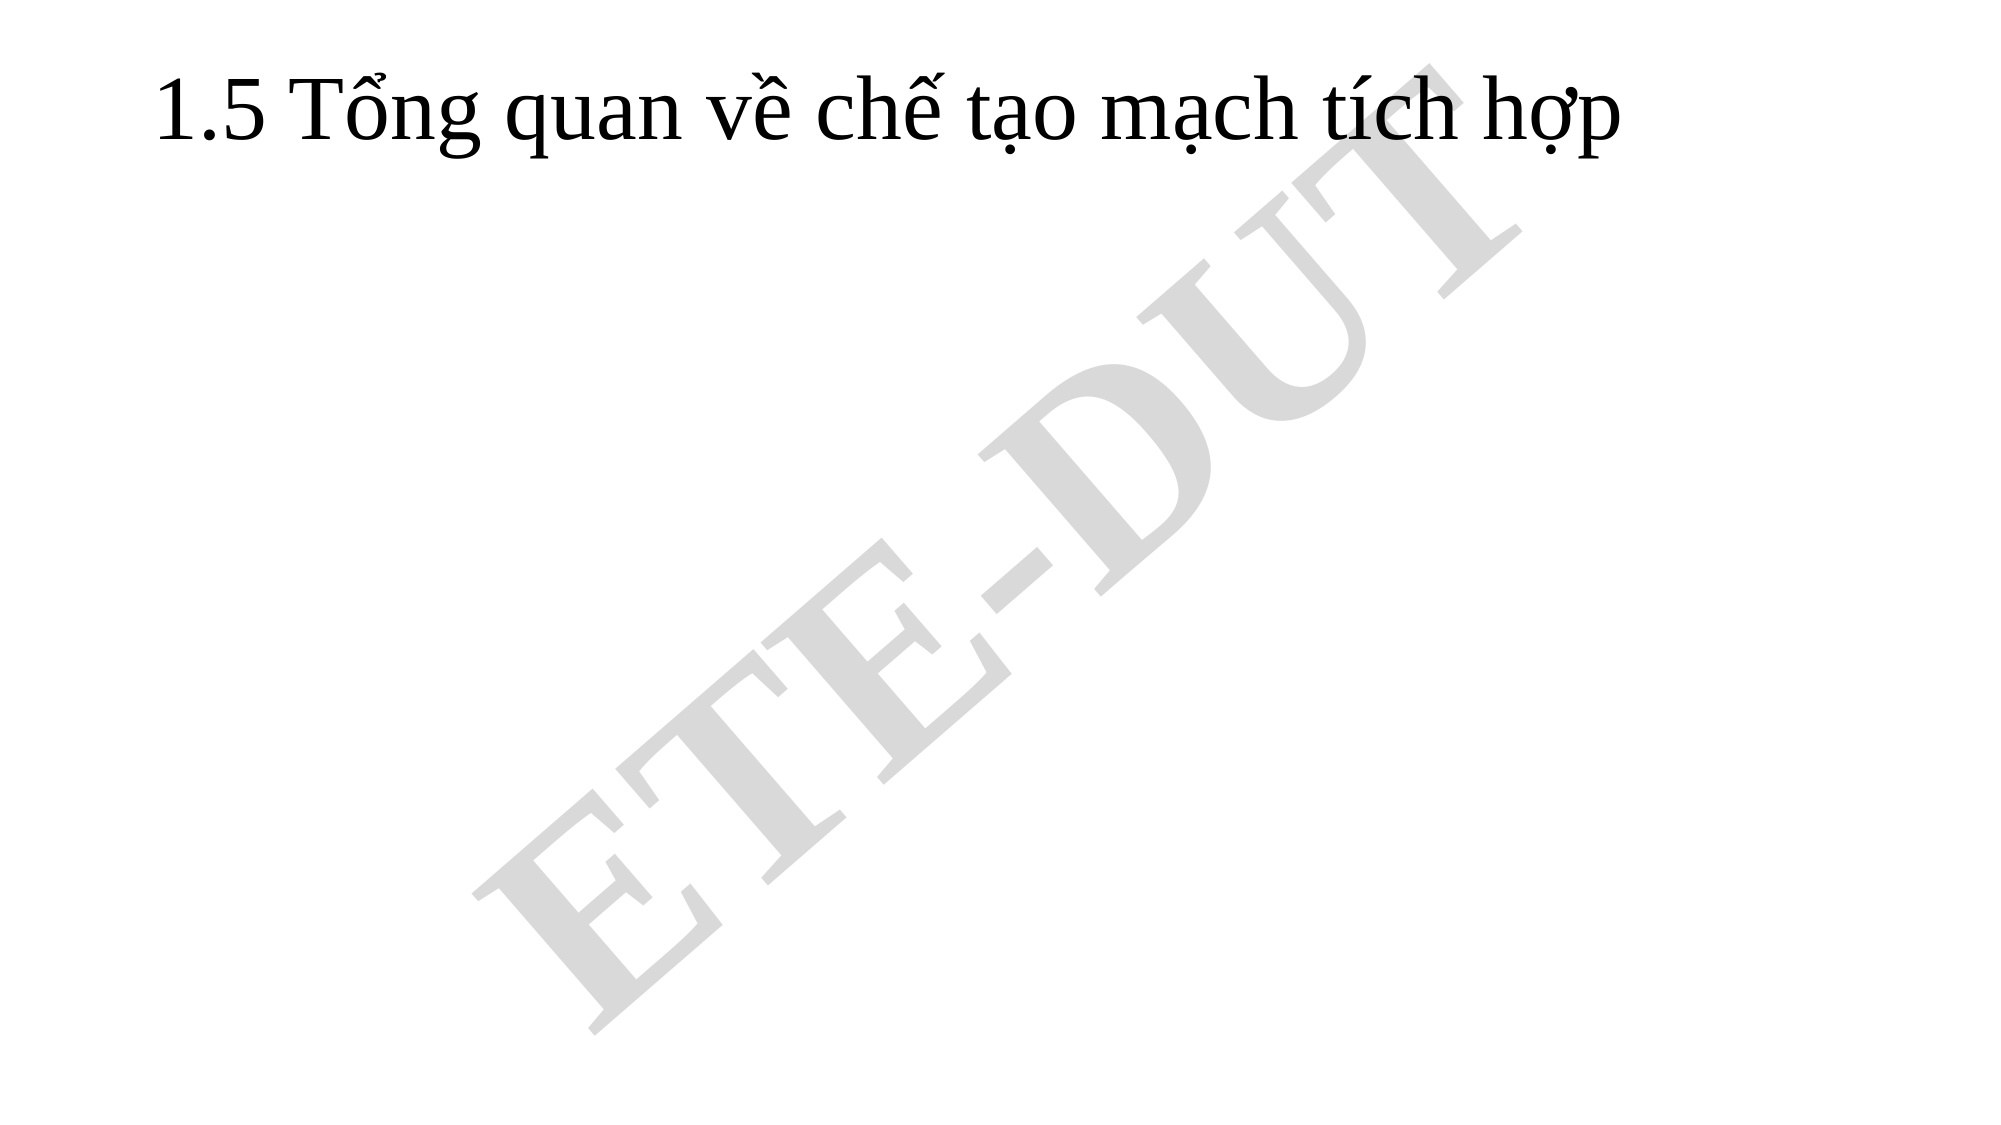

# 1.5 Tổng quan về chế tạo mạch tích hợp